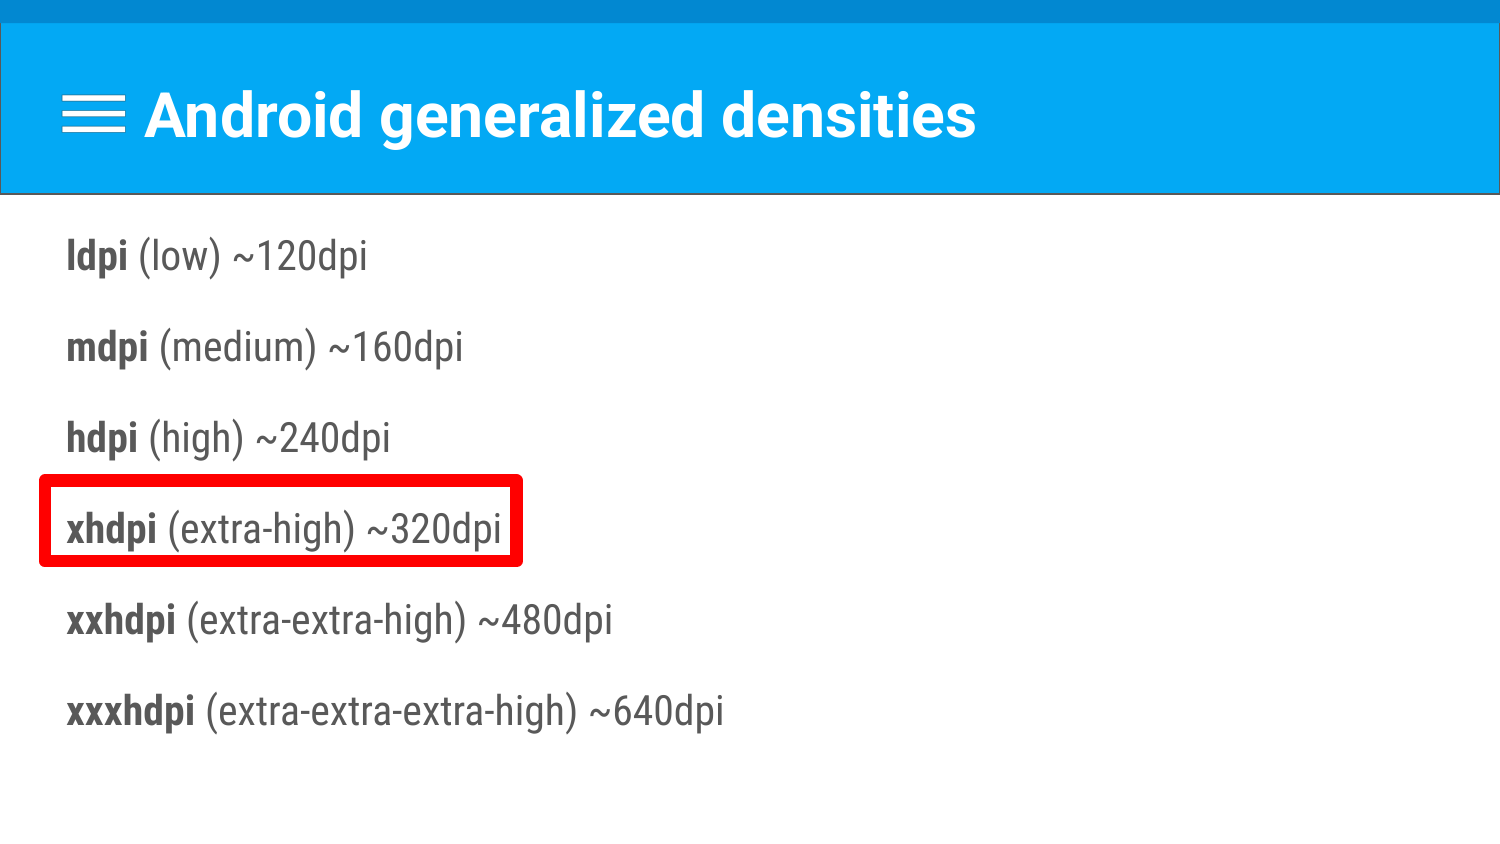

# Android generalized densities
ldpi (low) ~120dpi
mdpi (medium) ~160dpi
hdpi (high) ~240dpi
xhdpi (extra-high) ~320dpi
xxhdpi (extra-extra-high) ~480dpi
xxxhdpi (extra-extra-extra-high) ~640dpi